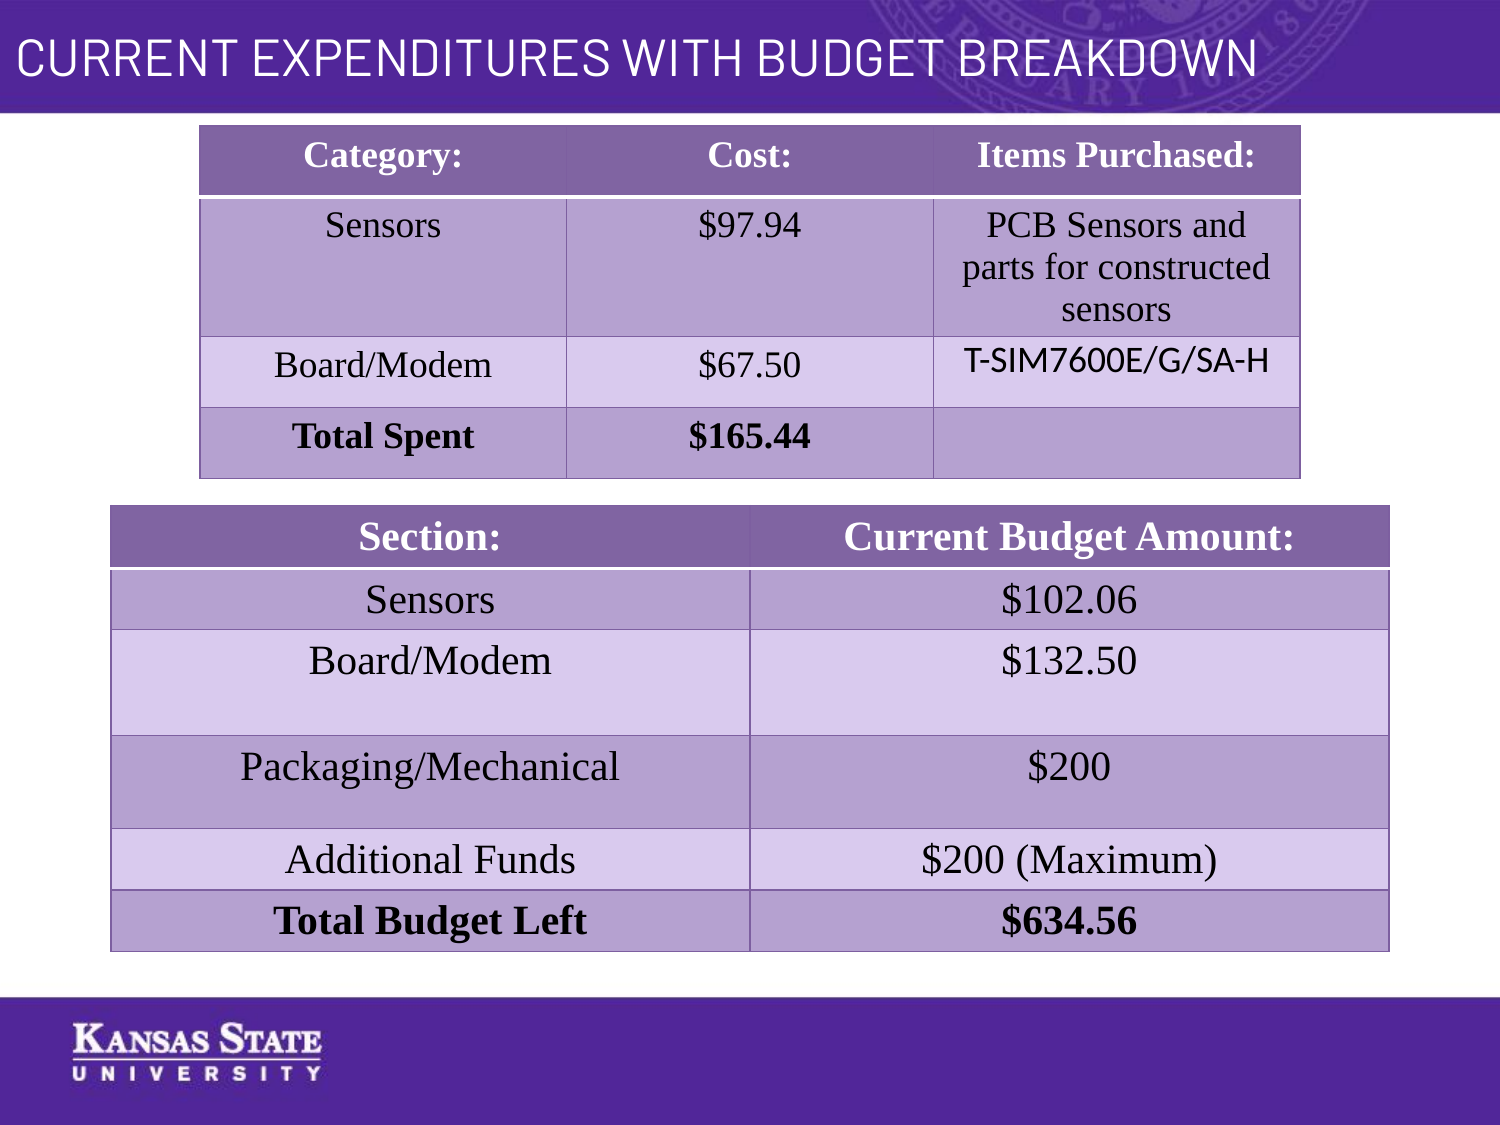

# CURRENT EXPENDITURES WITH BUDGET BREAKDOWN
| Category: | Cost: | Items Purchased: |
| --- | --- | --- |
| Sensors | $97.94 | PCB Sensors and parts for constructed sensors |
| Board/Modem | $67.50 | T-SIM7600E/G/SA-H |
| Total Spent | $165.44 |  |
| Section: | Current Budget Amount: |
| --- | --- |
| Sensors | $102.06 |
| Board/Modem | $132.50 |
| Packaging/Mechanical | $200 |
| Additional Funds | $200 (Maximum) |
| Total Budget Left | $634.56 |